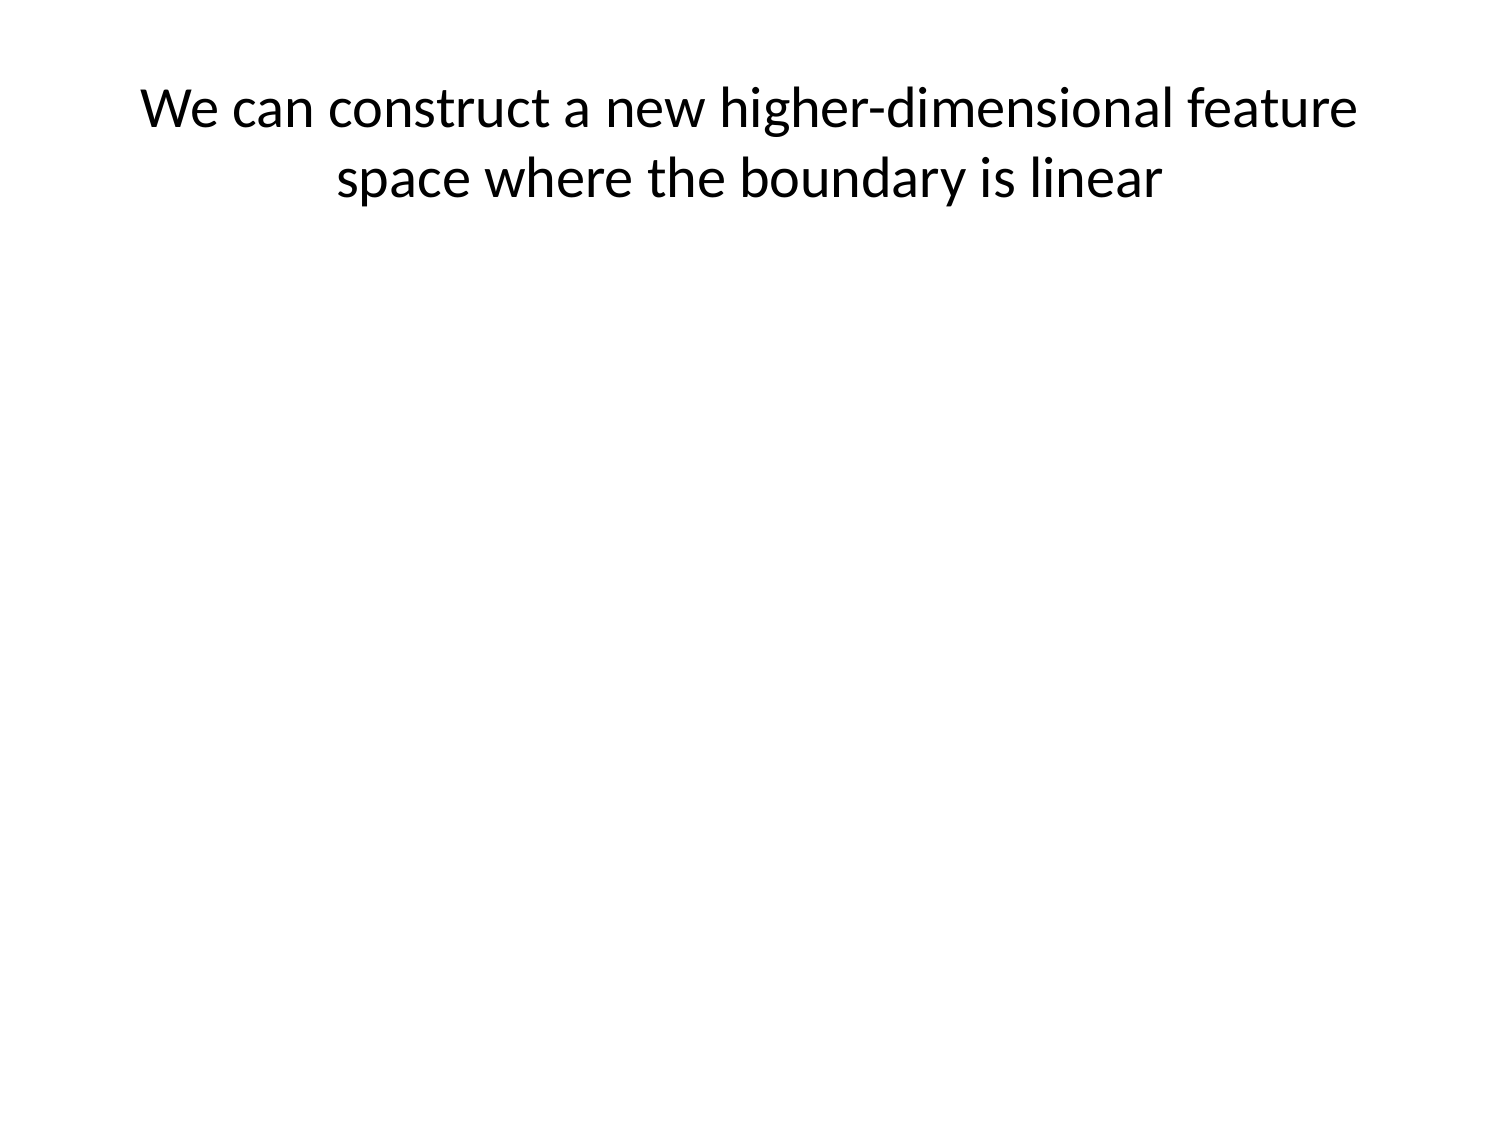

# We can construct a new higher-dimensional feature space where the boundary is linear